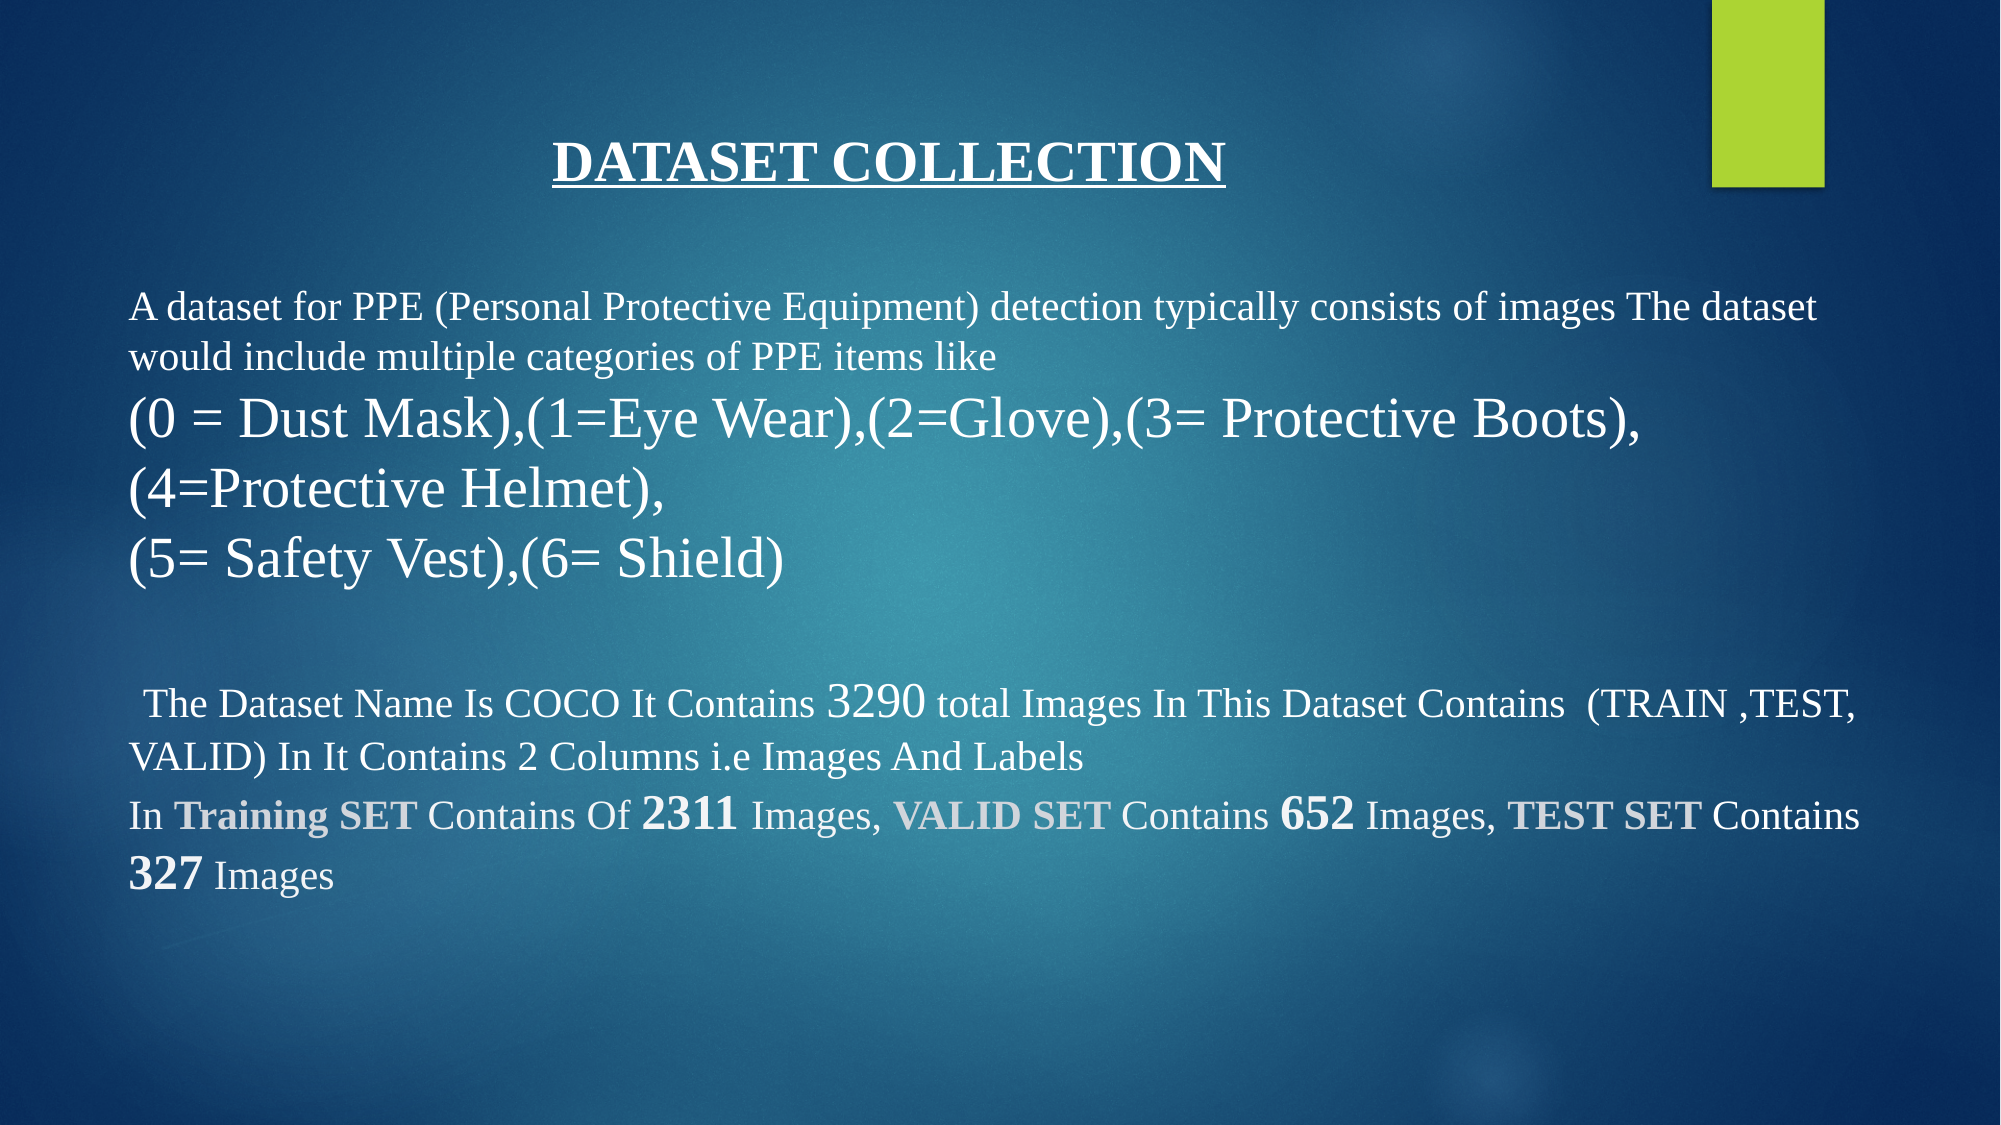

DATASET COLLECTION
A dataset for PPE (Personal Protective Equipment) detection typically consists of images The dataset would include multiple categories of PPE items like
(0 = Dust Mask),(1=Eye Wear),(2=Glove),(3= Protective Boots),(4=Protective Helmet),
(5= Safety Vest),(6= Shield)

 The Dataset Name Is COCO It Contains 3290 total Images In This Dataset Contains  (TRAIN ,TEST, VALID) In It Contains 2 Columns i.e Images And Labels
In Training SET Contains Of 2311 Images, VALID SET Contains 652 Images, TEST SET Contains 327 Images